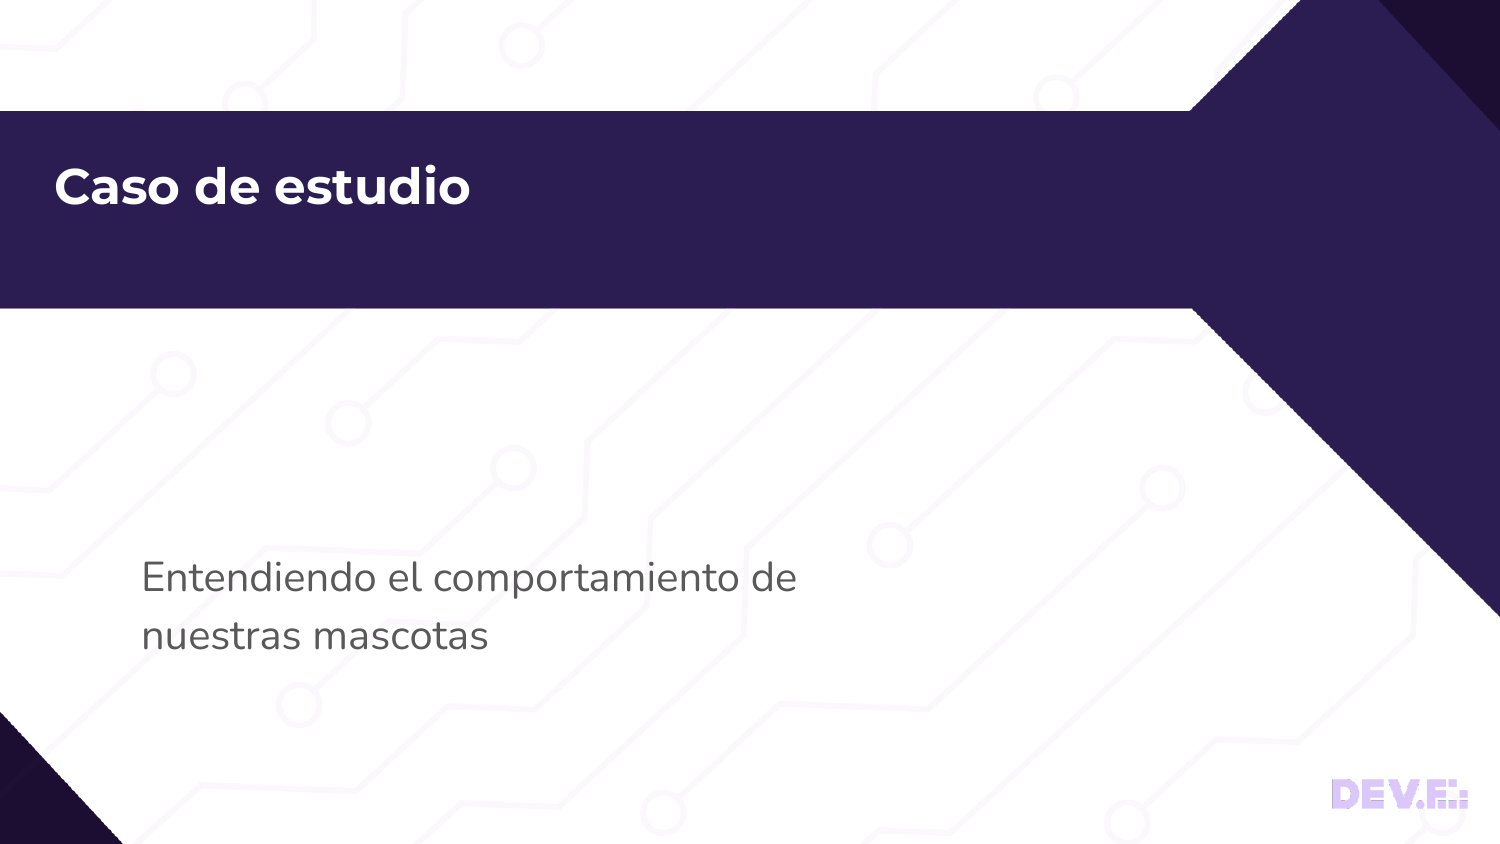

# Caso de estudio

Entendiendo el comportamiento de nuestras mascotas